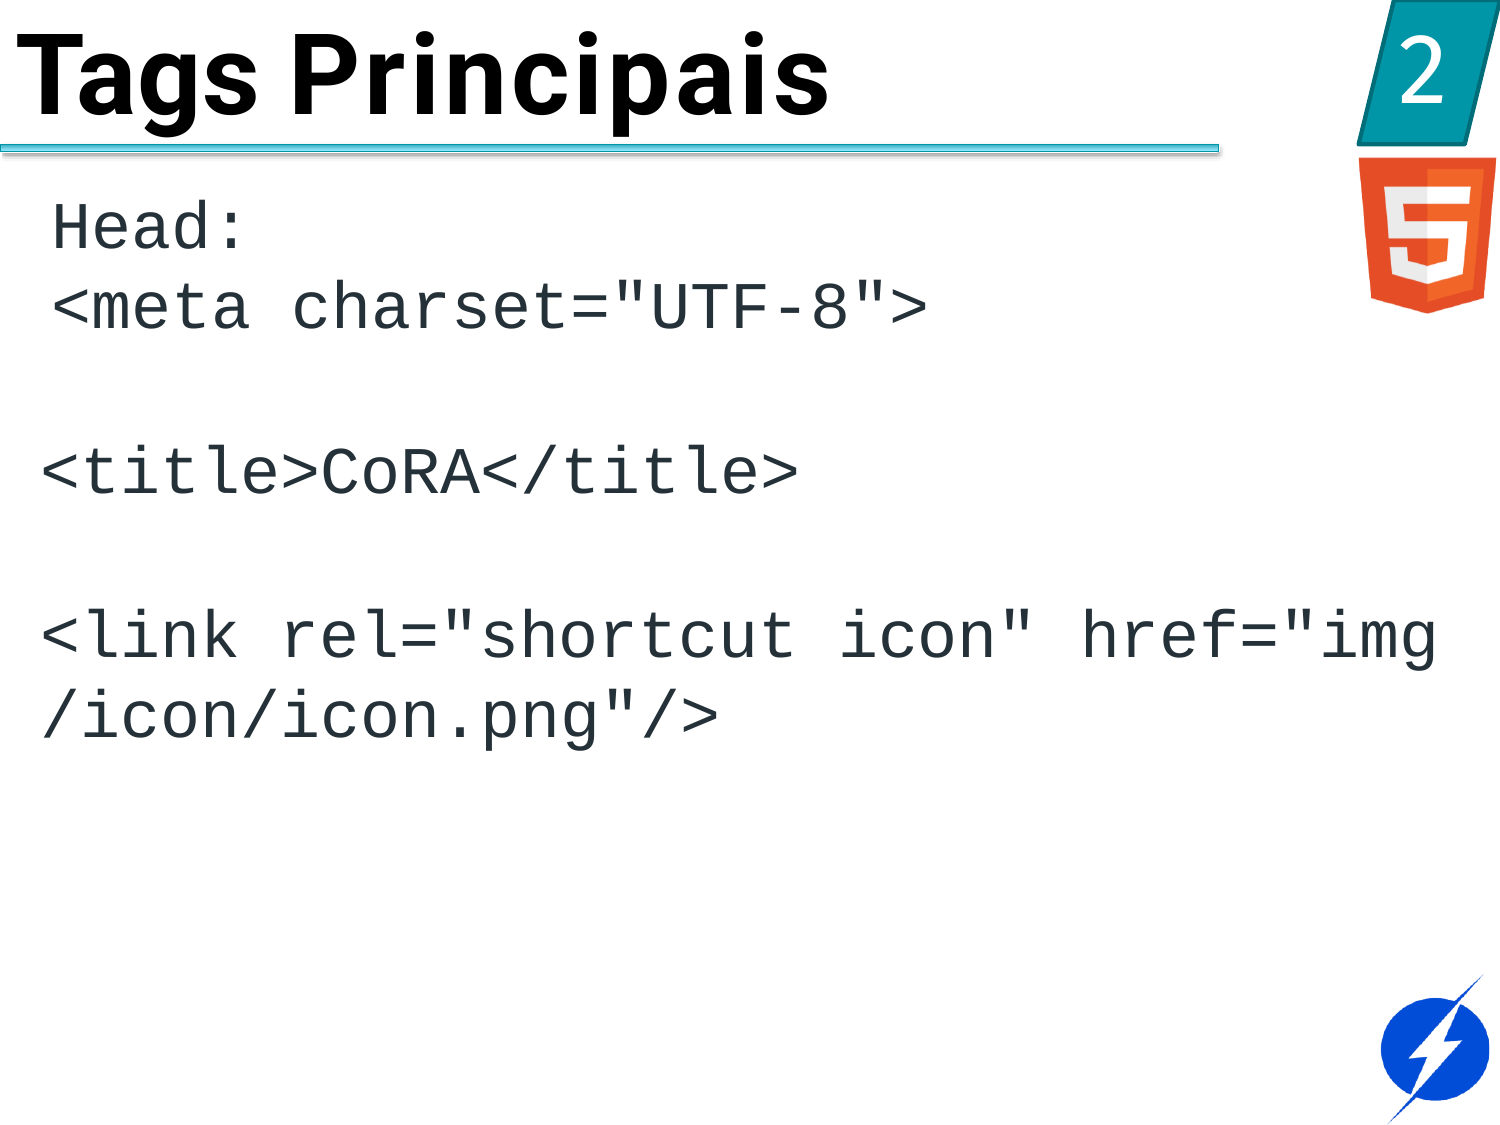

# Tags Principais
2

Head:
<meta charset="UTF-8">

<title>CoRA</title>

<link rel="shortcut icon" href="img
/icon/icon.png"/>